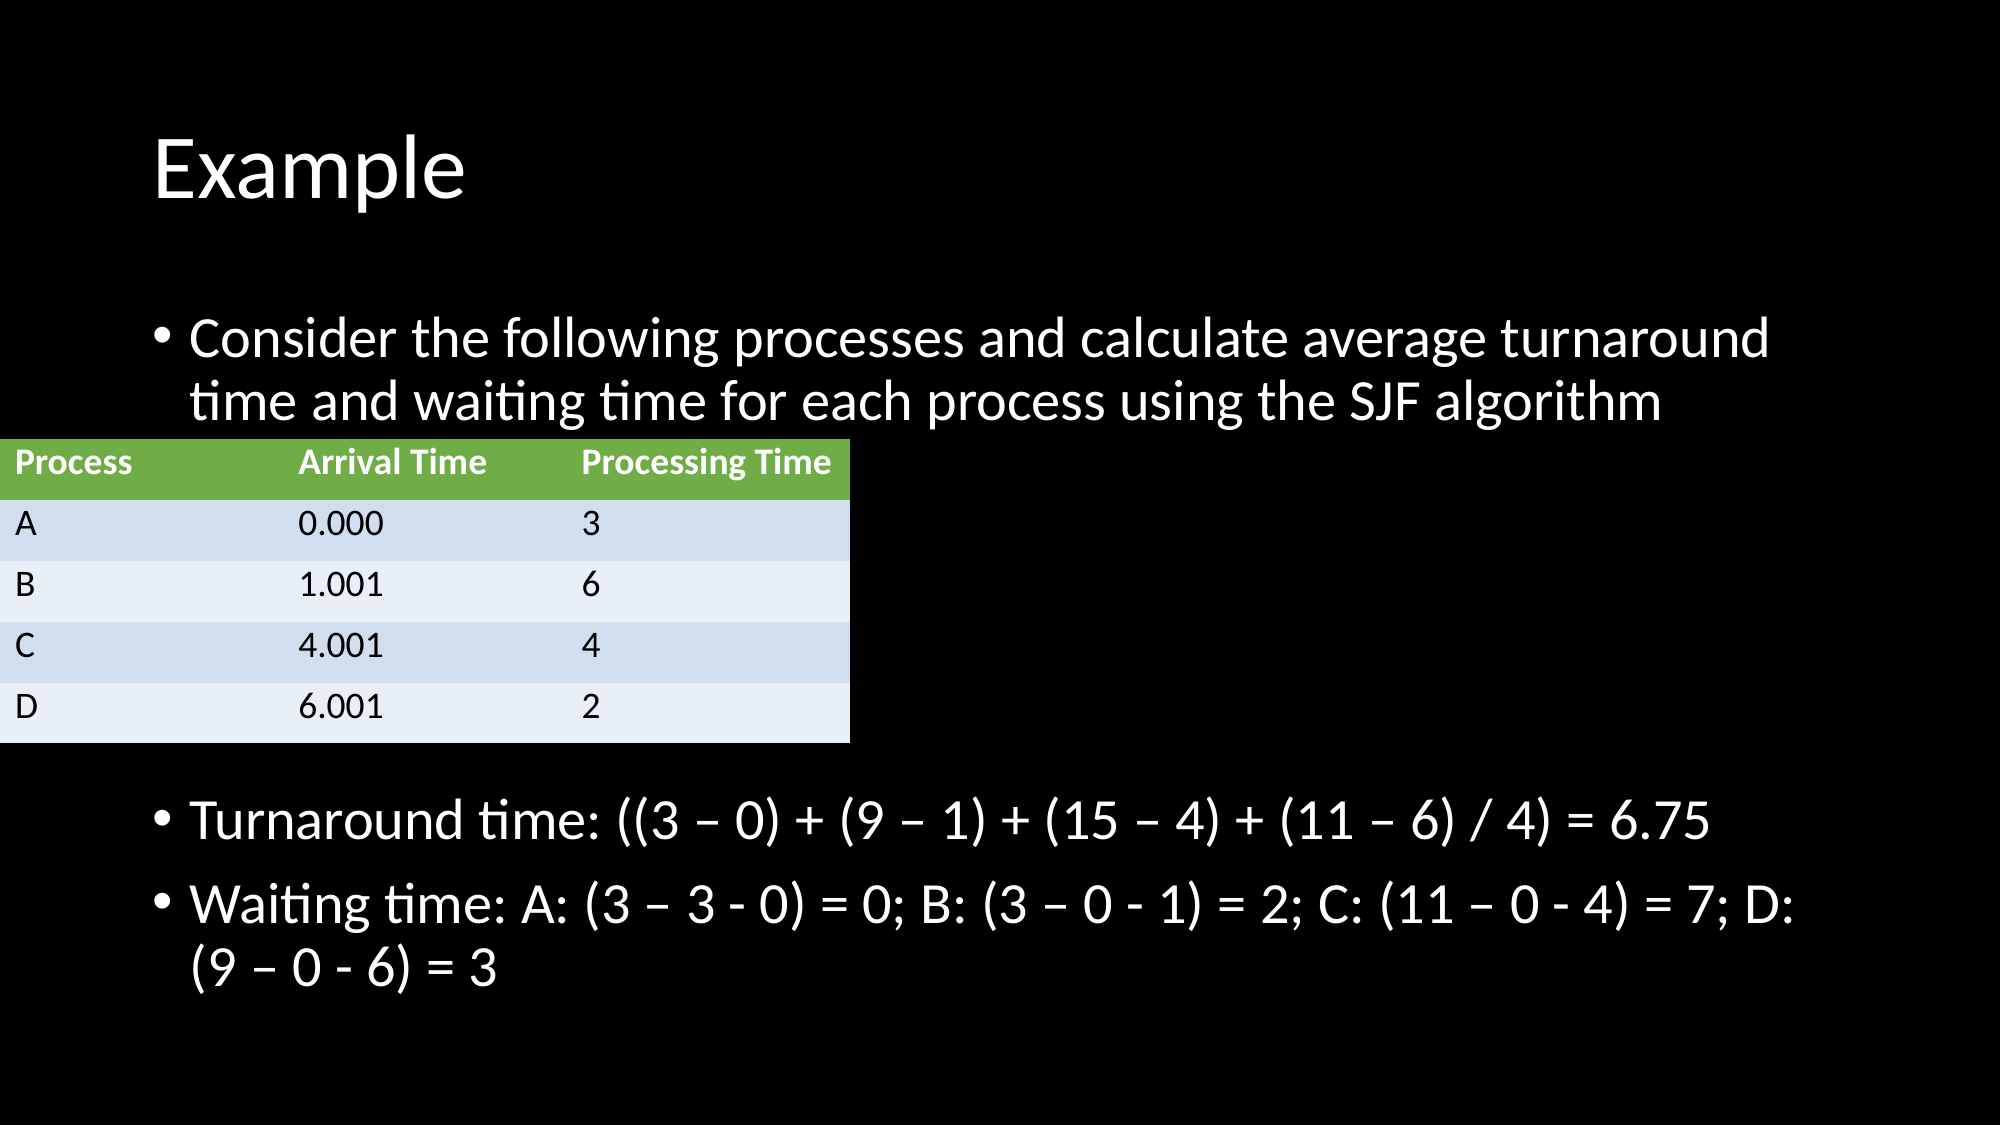

# Example
Consider the following processes and calculate average turnaround time and waiting time for each process using the SJF algorithm

Turnaround time: ((3 – 0) + (9 – 1) + (15 – 4) + (11 – 6) / 4) = 6.75
Waiting time: A: (3 – 3 - 0) = 0; B: (3 – 0 - 1) = 2; C: (11 – 0 - 4) = 7; D: (9 – 0 - 6) = 3

| Process | Arrival Time | Processing Time |
| --- | --- | --- |
| A | 0.000 | 3 |
| B | 1.001 | 6 |
| C | 4.001 | 4 |
| D | 6.001 | 2 |